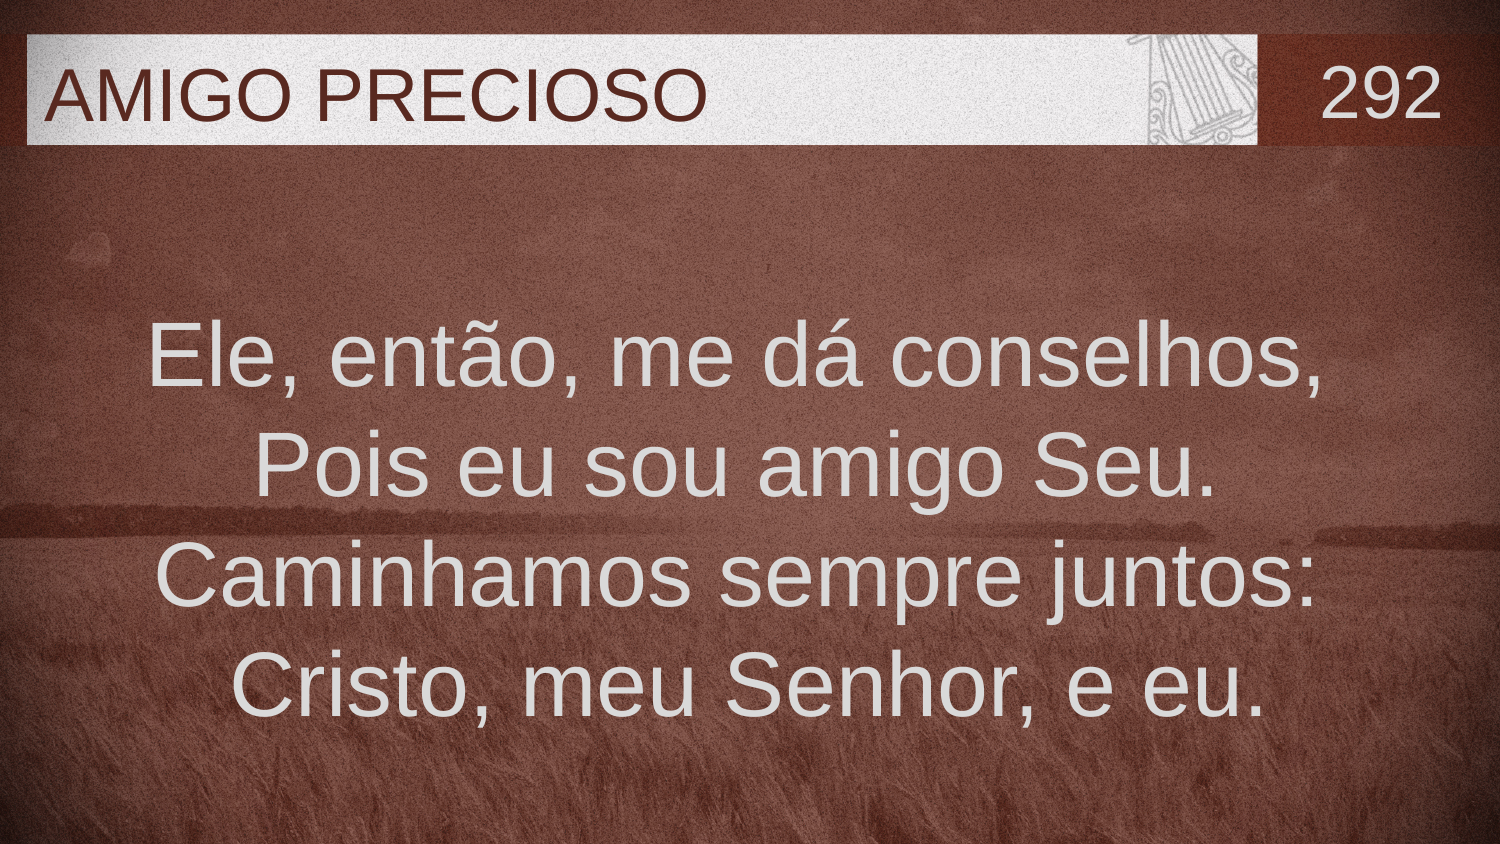

# AMIGO PRECIOSO
292
Ele, então, me dá conselhos,
Pois eu sou amigo Seu.
Caminhamos sempre juntos:
Cristo, meu Senhor, e eu.